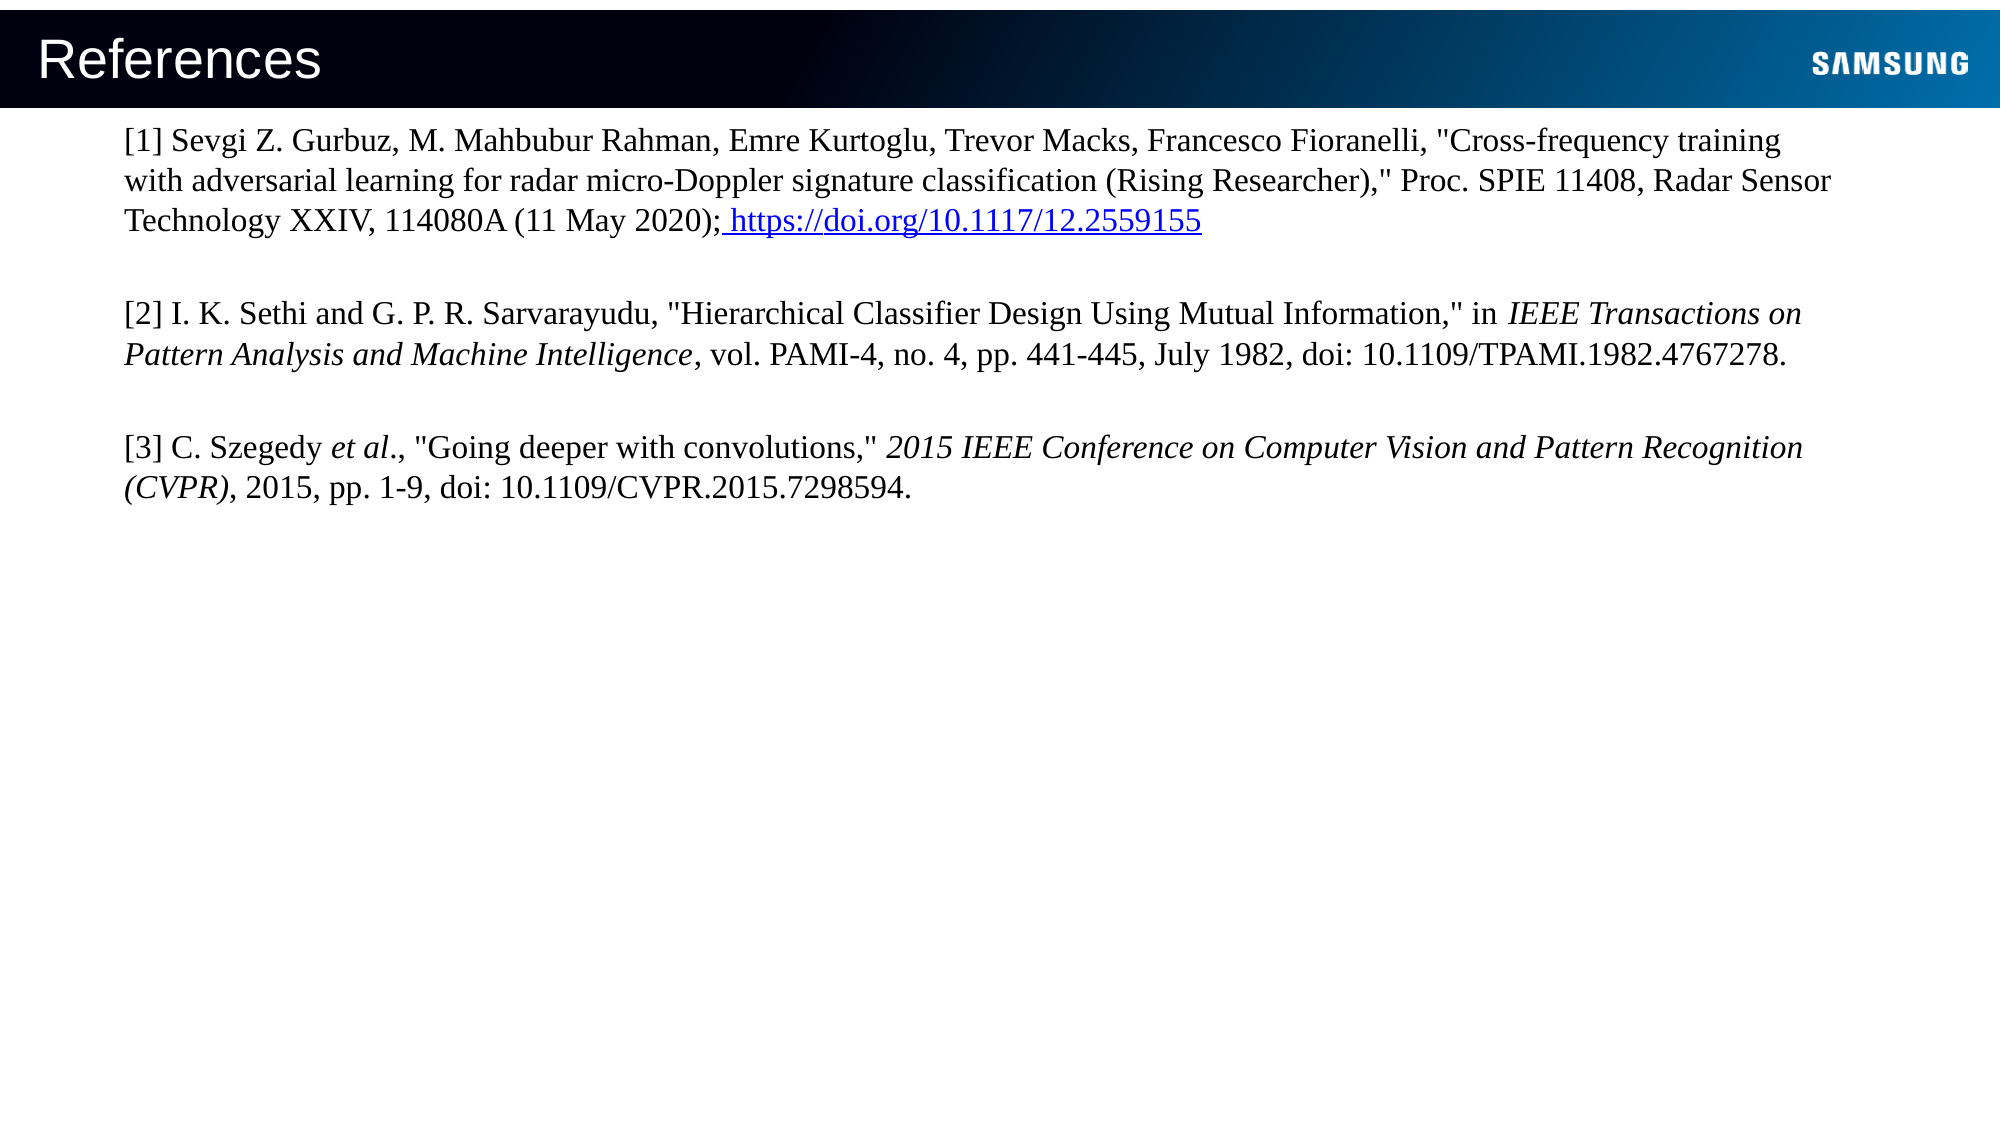

References
[1] Sevgi Z. Gurbuz, M. Mahbubur Rahman, Emre Kurtoglu, Trevor Macks, Francesco Fioranelli, "Cross-frequency training with adversarial learning for radar micro-Doppler signature classification (Rising Researcher)," Proc. SPIE 11408, Radar Sensor Technology XXIV, 114080A (11 May 2020); https://doi.org/10.1117/12.2559155

[2] I. K. Sethi and G. P. R. Sarvarayudu, "Hierarchical Classifier Design Using Mutual Information," in IEEE Transactions on Pattern Analysis and Machine Intelligence, vol. PAMI-4, no. 4, pp. 441-445, July 1982, doi: 10.1109/TPAMI.1982.4767278.

[3] C. Szegedy et al., "Going deeper with convolutions," 2015 IEEE Conference on Computer Vision and Pattern Recognition (CVPR), 2015, pp. 1-9, doi: 10.1109/CVPR.2015.7298594.